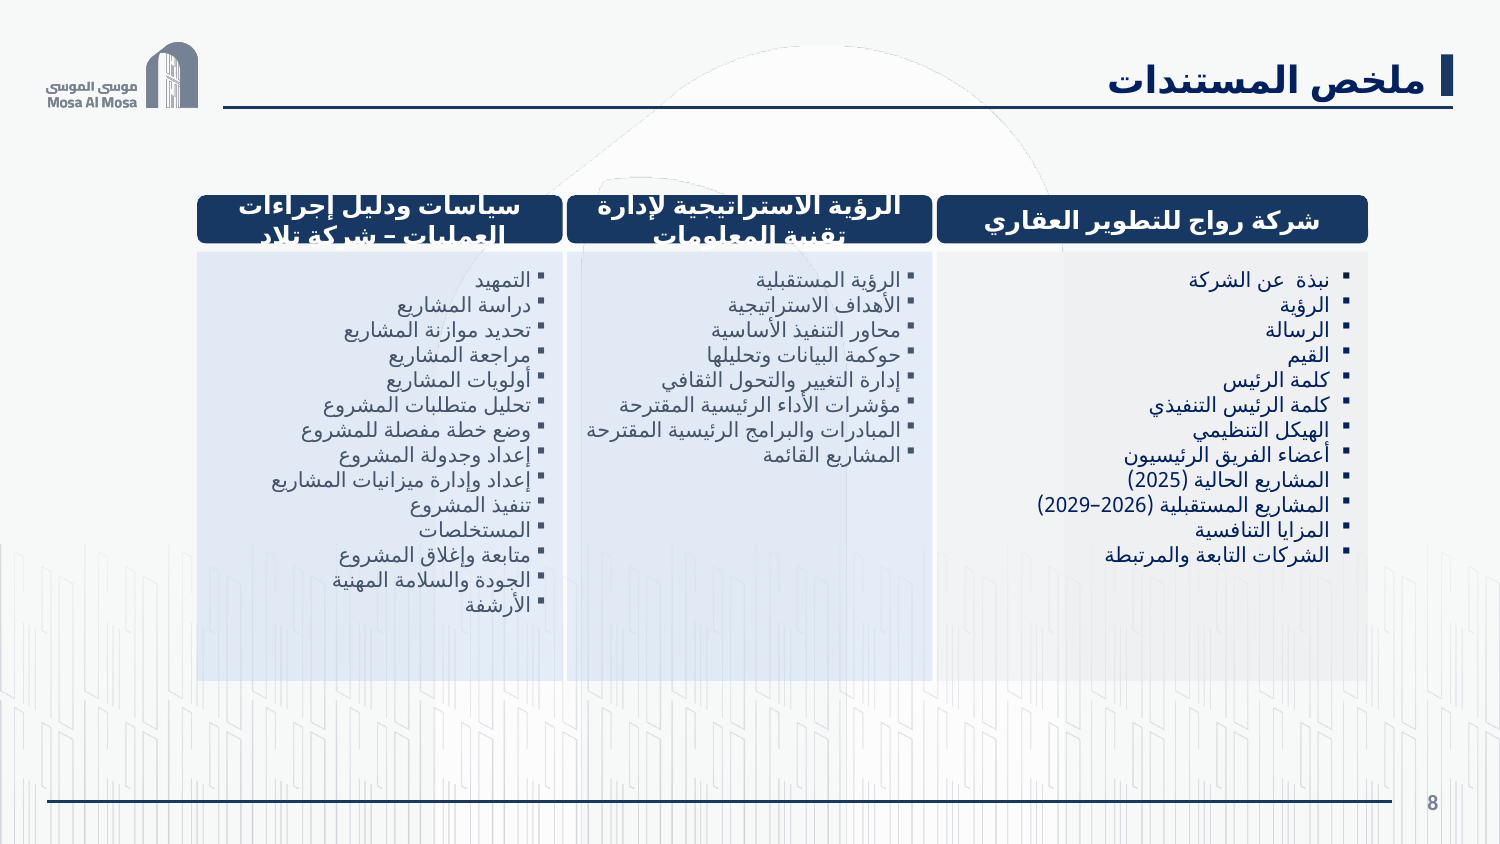

ملخص المستندات
سياسات ودليل إجراءات العمليات – شركة تلاد
الرؤية الاستراتيجية لإدارة تقنية المعلومات
شركة رواج للتطوير العقاري
التمهيد
دراسة المشاريع
تحديد موازنة المشاريع
مراجعة المشاريع
أولويات المشاريع
تحليل متطلبات المشروع
وضع خطة مفصلة للمشروع
إعداد وجدولة المشروع
إعداد وإدارة ميزانيات المشاريع
تنفيذ المشروع
المستخلصات
متابعة وإغلاق المشروع
الجودة والسلامة المهنية
الأرشفة

الرؤية المستقبلية
الأهداف الاستراتيجية
محاور التنفيذ الأساسية
حوكمة البيانات وتحليلها
إدارة التغيير والتحول الثقافي
مؤشرات الأداء الرئيسية المقترحة
المبادرات والبرامج الرئيسية المقترحة
المشاريع القائمة
نبذة  عن الشركة
الرؤية
الرسالة
القيم
كلمة الرئيس
كلمة الرئيس التنفيذي
الهيكل التنظيمي
أعضاء الفريق الرئيسيون
المشاريع الحالية (2025)
المشاريع المستقبلية (2026–2029)
المزايا التنافسية
الشركات التابعة والمرتبطة

8